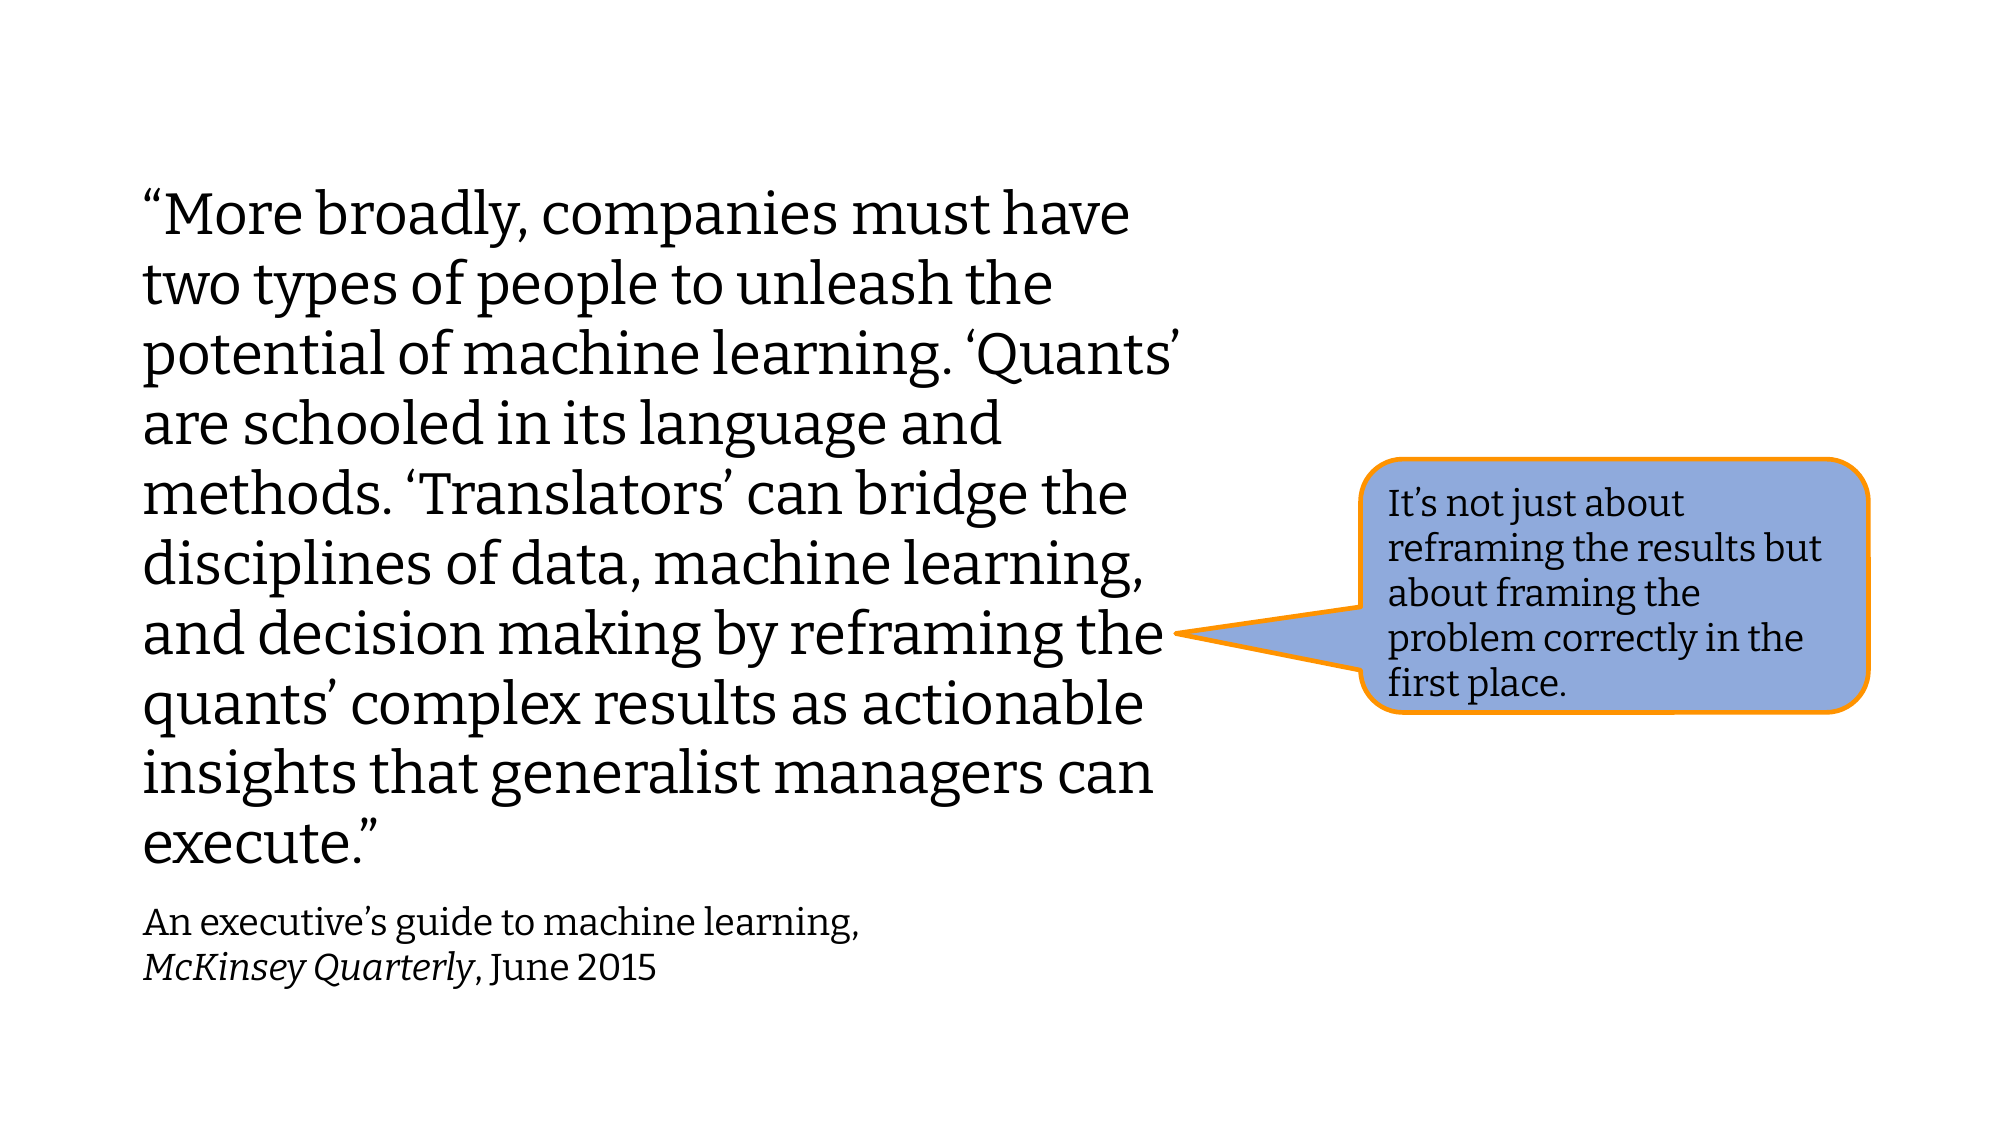

“More broadly, companies must have two types of people to unleash the potential of machine learning. ‘Quants’ are schooled in its language and methods. ‘Translators’ can bridge the disciplines of data, machine learning, and decision making by reframing the quants’ complex results as actionable insights that generalist managers can execute.”
It’s not just about reframing the results but about framing the problem correctly in the first place.
An executive’s guide to machine learning, McKinsey Quarterly, June 2015